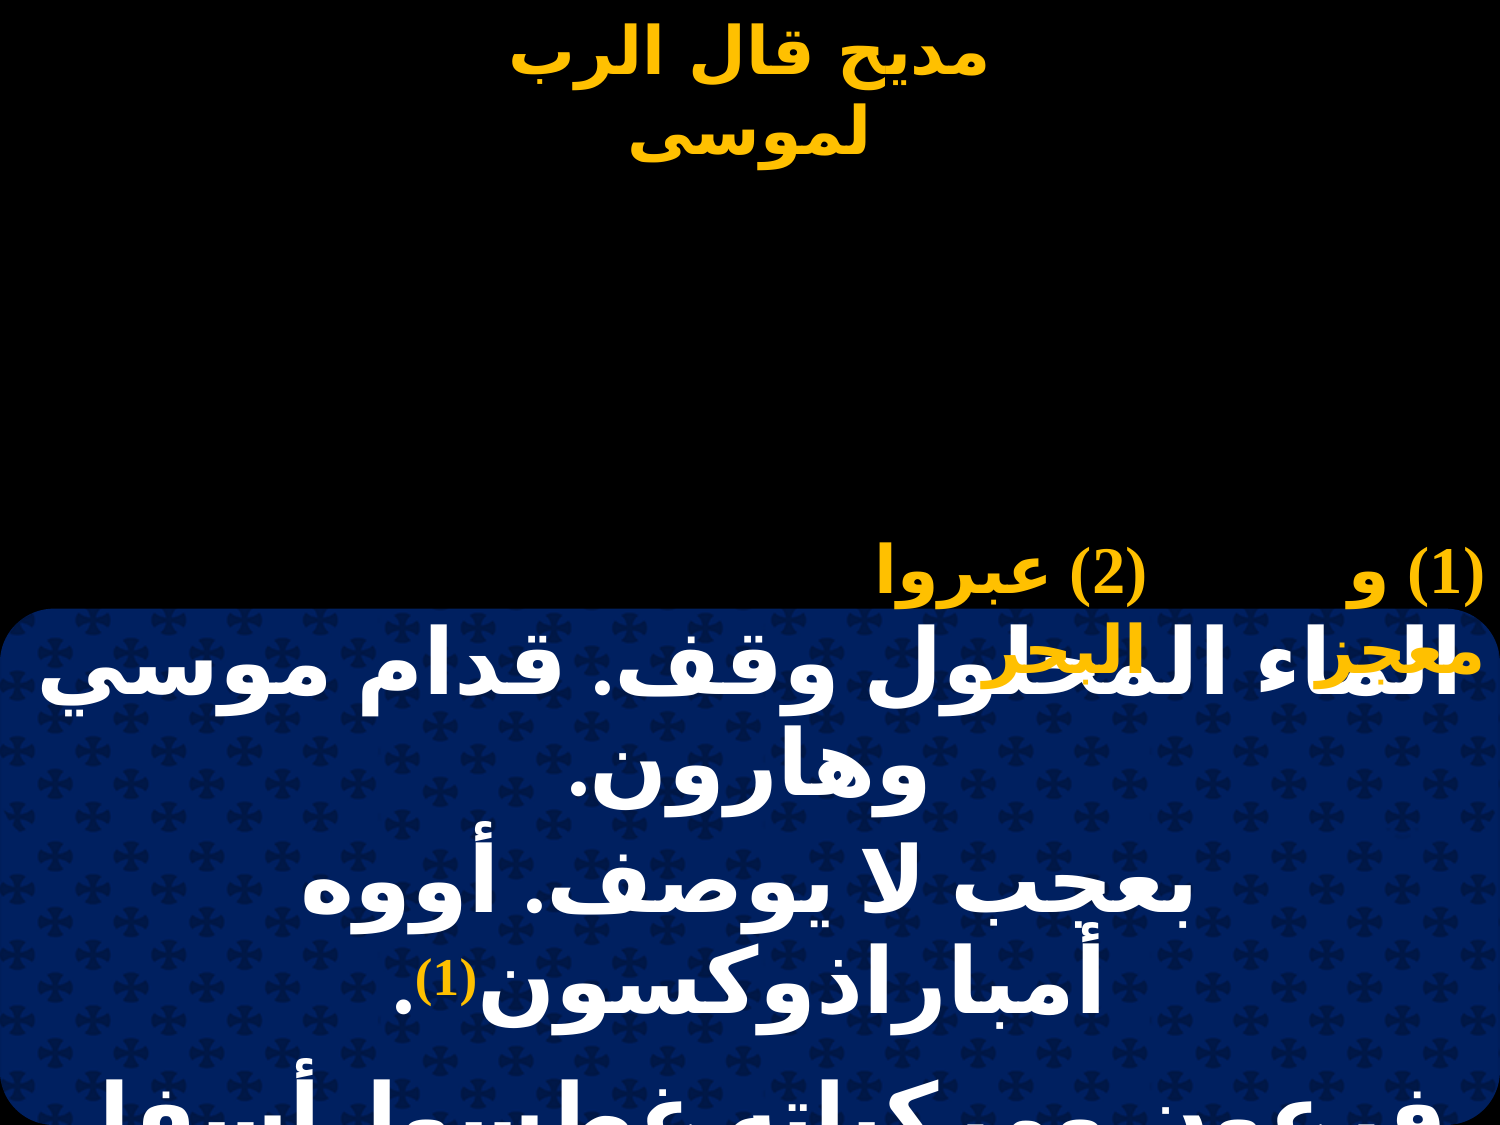

#
(2) عبروا البحر
(1) و معجز
| الماء المحلول وقف. قدام موسي وهارون. |
| --- |
| بعجب لا يوصف. أووه أمباراذوكسون(1). |
|  |
| فرعون ومركباته غطسوا. أسفل في عمق اليم. |
| و بنى اسرائيل عدوا. ناف جين يور ام افيوم(2). |